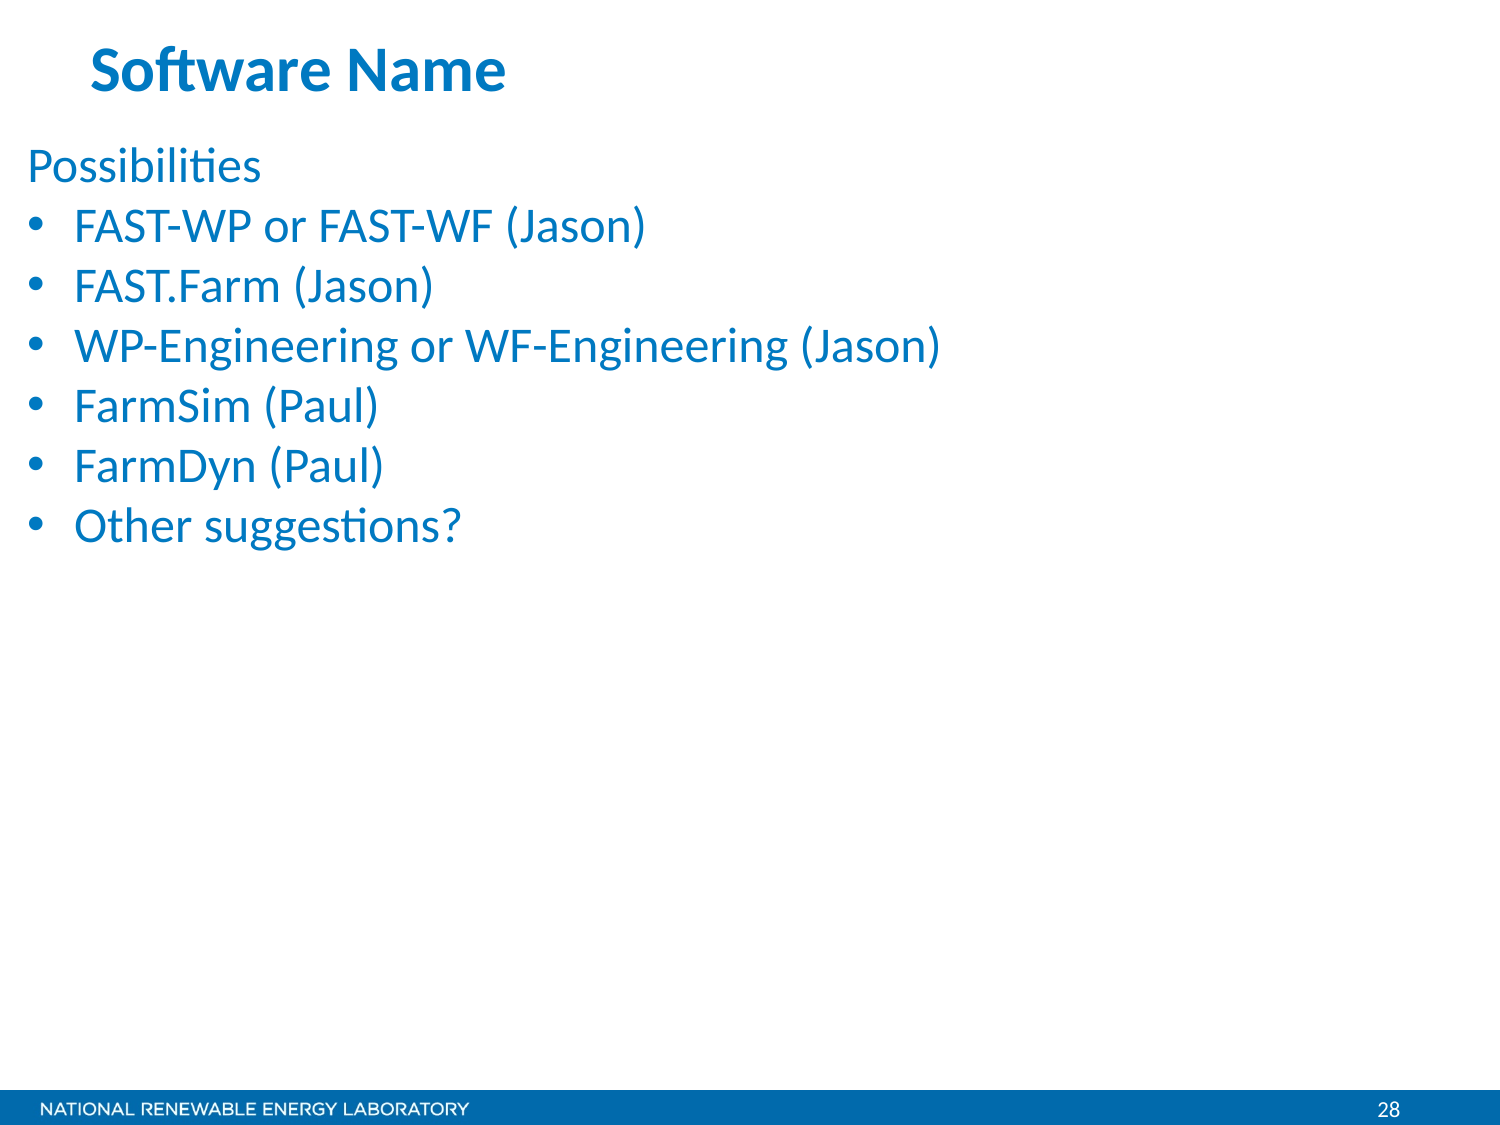

# Software Name
Possibilities
FAST-WP or FAST-WF (Jason)
FAST.Farm (Jason)
WP-Engineering or WF-Engineering (Jason)
FarmSim (Paul)
FarmDyn (Paul)
Other suggestions?